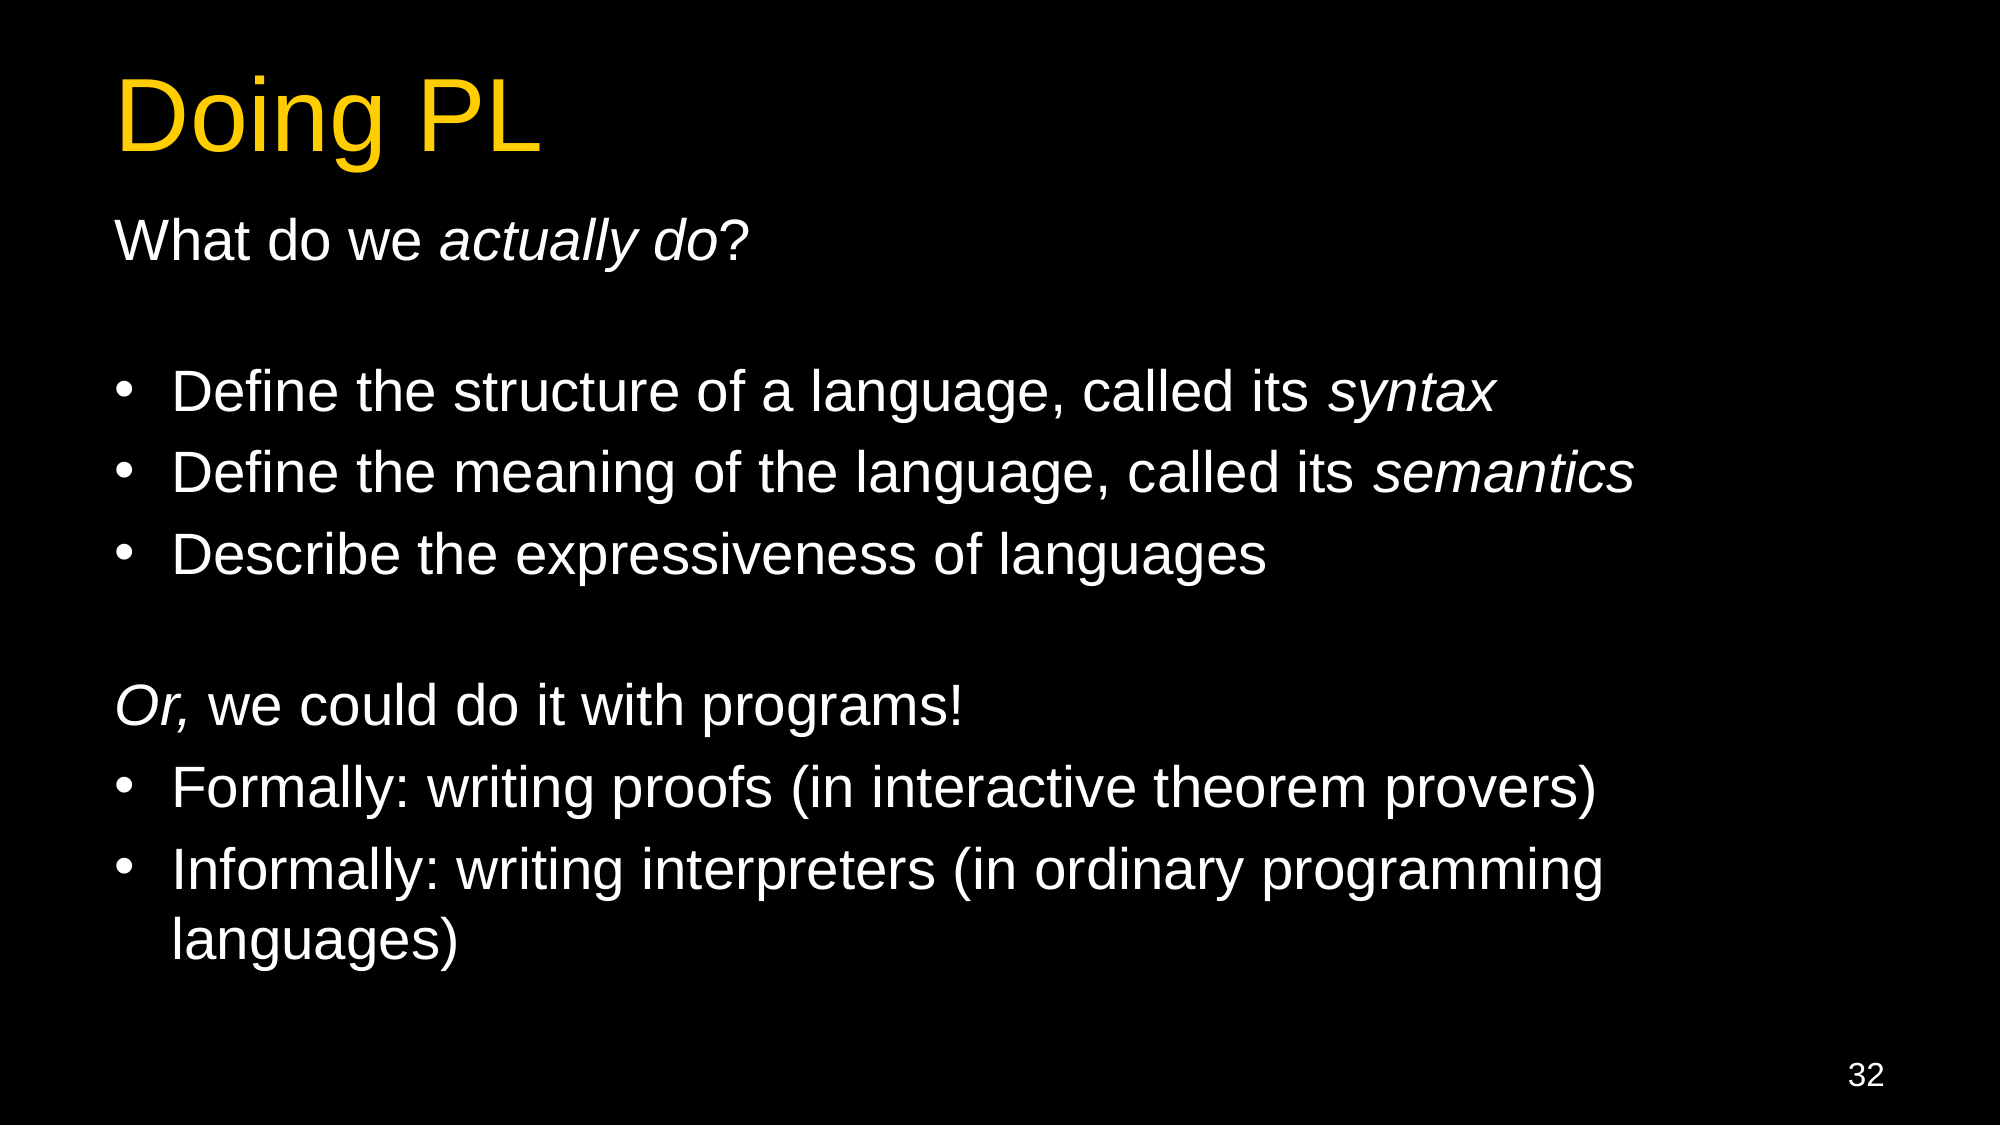

# Doing PL
What do we actually do?

Define the structure of a language, called its syntax
Define the meaning of the language, called its semantics
Describe the expressiveness of languages

Or, we could do it with programs!
Formally: writing proofs (in interactive theorem provers)
Informally: writing interpreters (in ordinary programming languages)
32